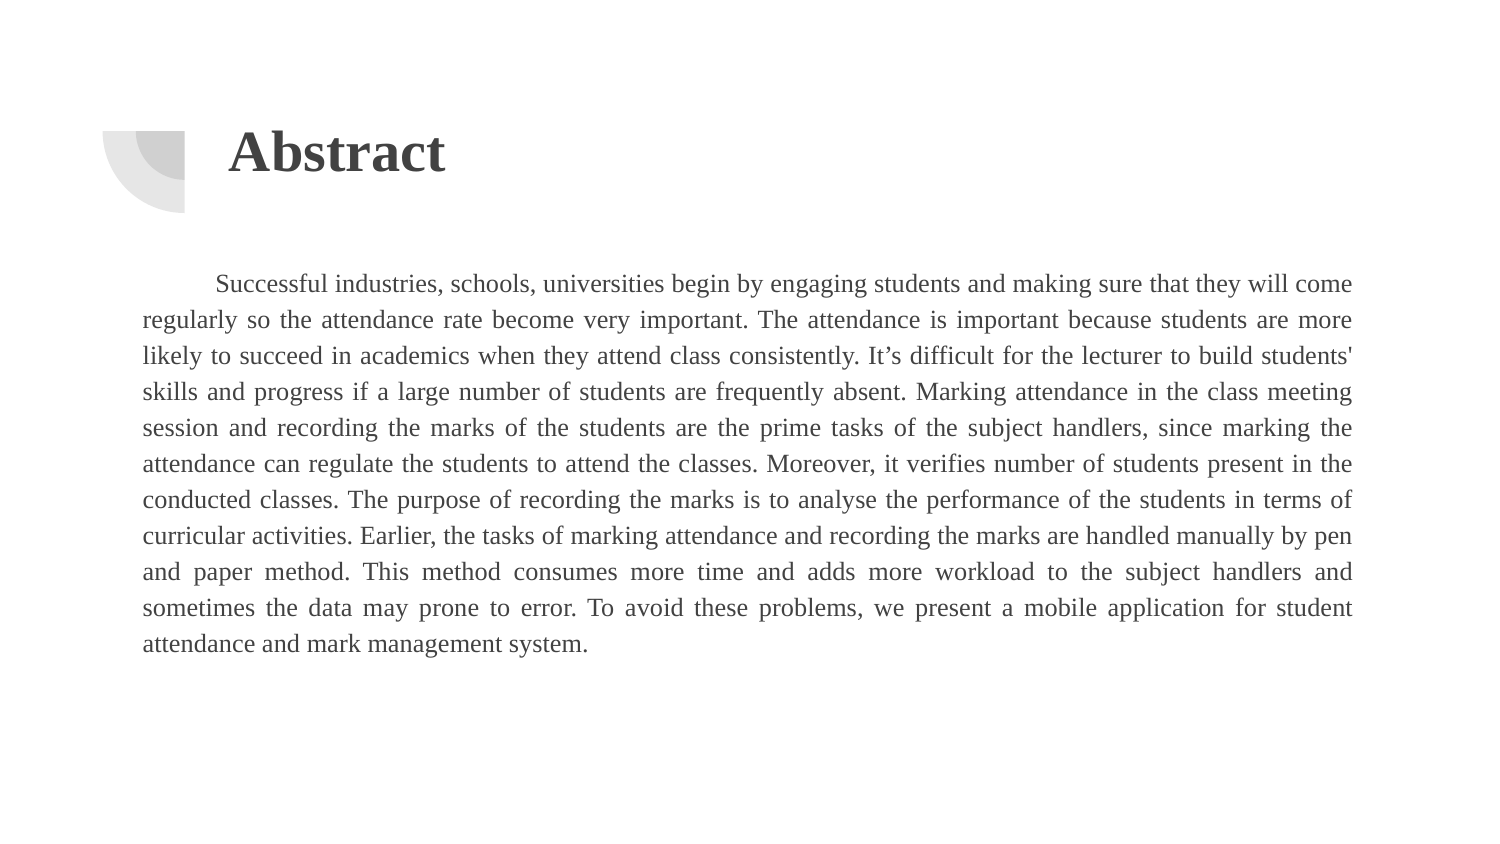

# Abstract
Successful industries, schools, universities begin by engaging students and making sure that they will come regularly so the attendance rate become very important. The attendance is important because students are more likely to succeed in academics when they attend class consistently. It’s difficult for the lecturer to build students' skills and progress if a large number of students are frequently absent. Marking attendance in the class meeting session and recording the marks of the students are the prime tasks of the subject handlers, since marking the attendance can regulate the students to attend the classes. Moreover, it verifies number of students present in the conducted classes. The purpose of recording the marks is to analyse the performance of the students in terms of curricular activities. Earlier, the tasks of marking attendance and recording the marks are handled manually by pen and paper method. This method consumes more time and adds more workload to the subject handlers and sometimes the data may prone to error. To avoid these problems, we present a mobile application for student attendance and mark management system.